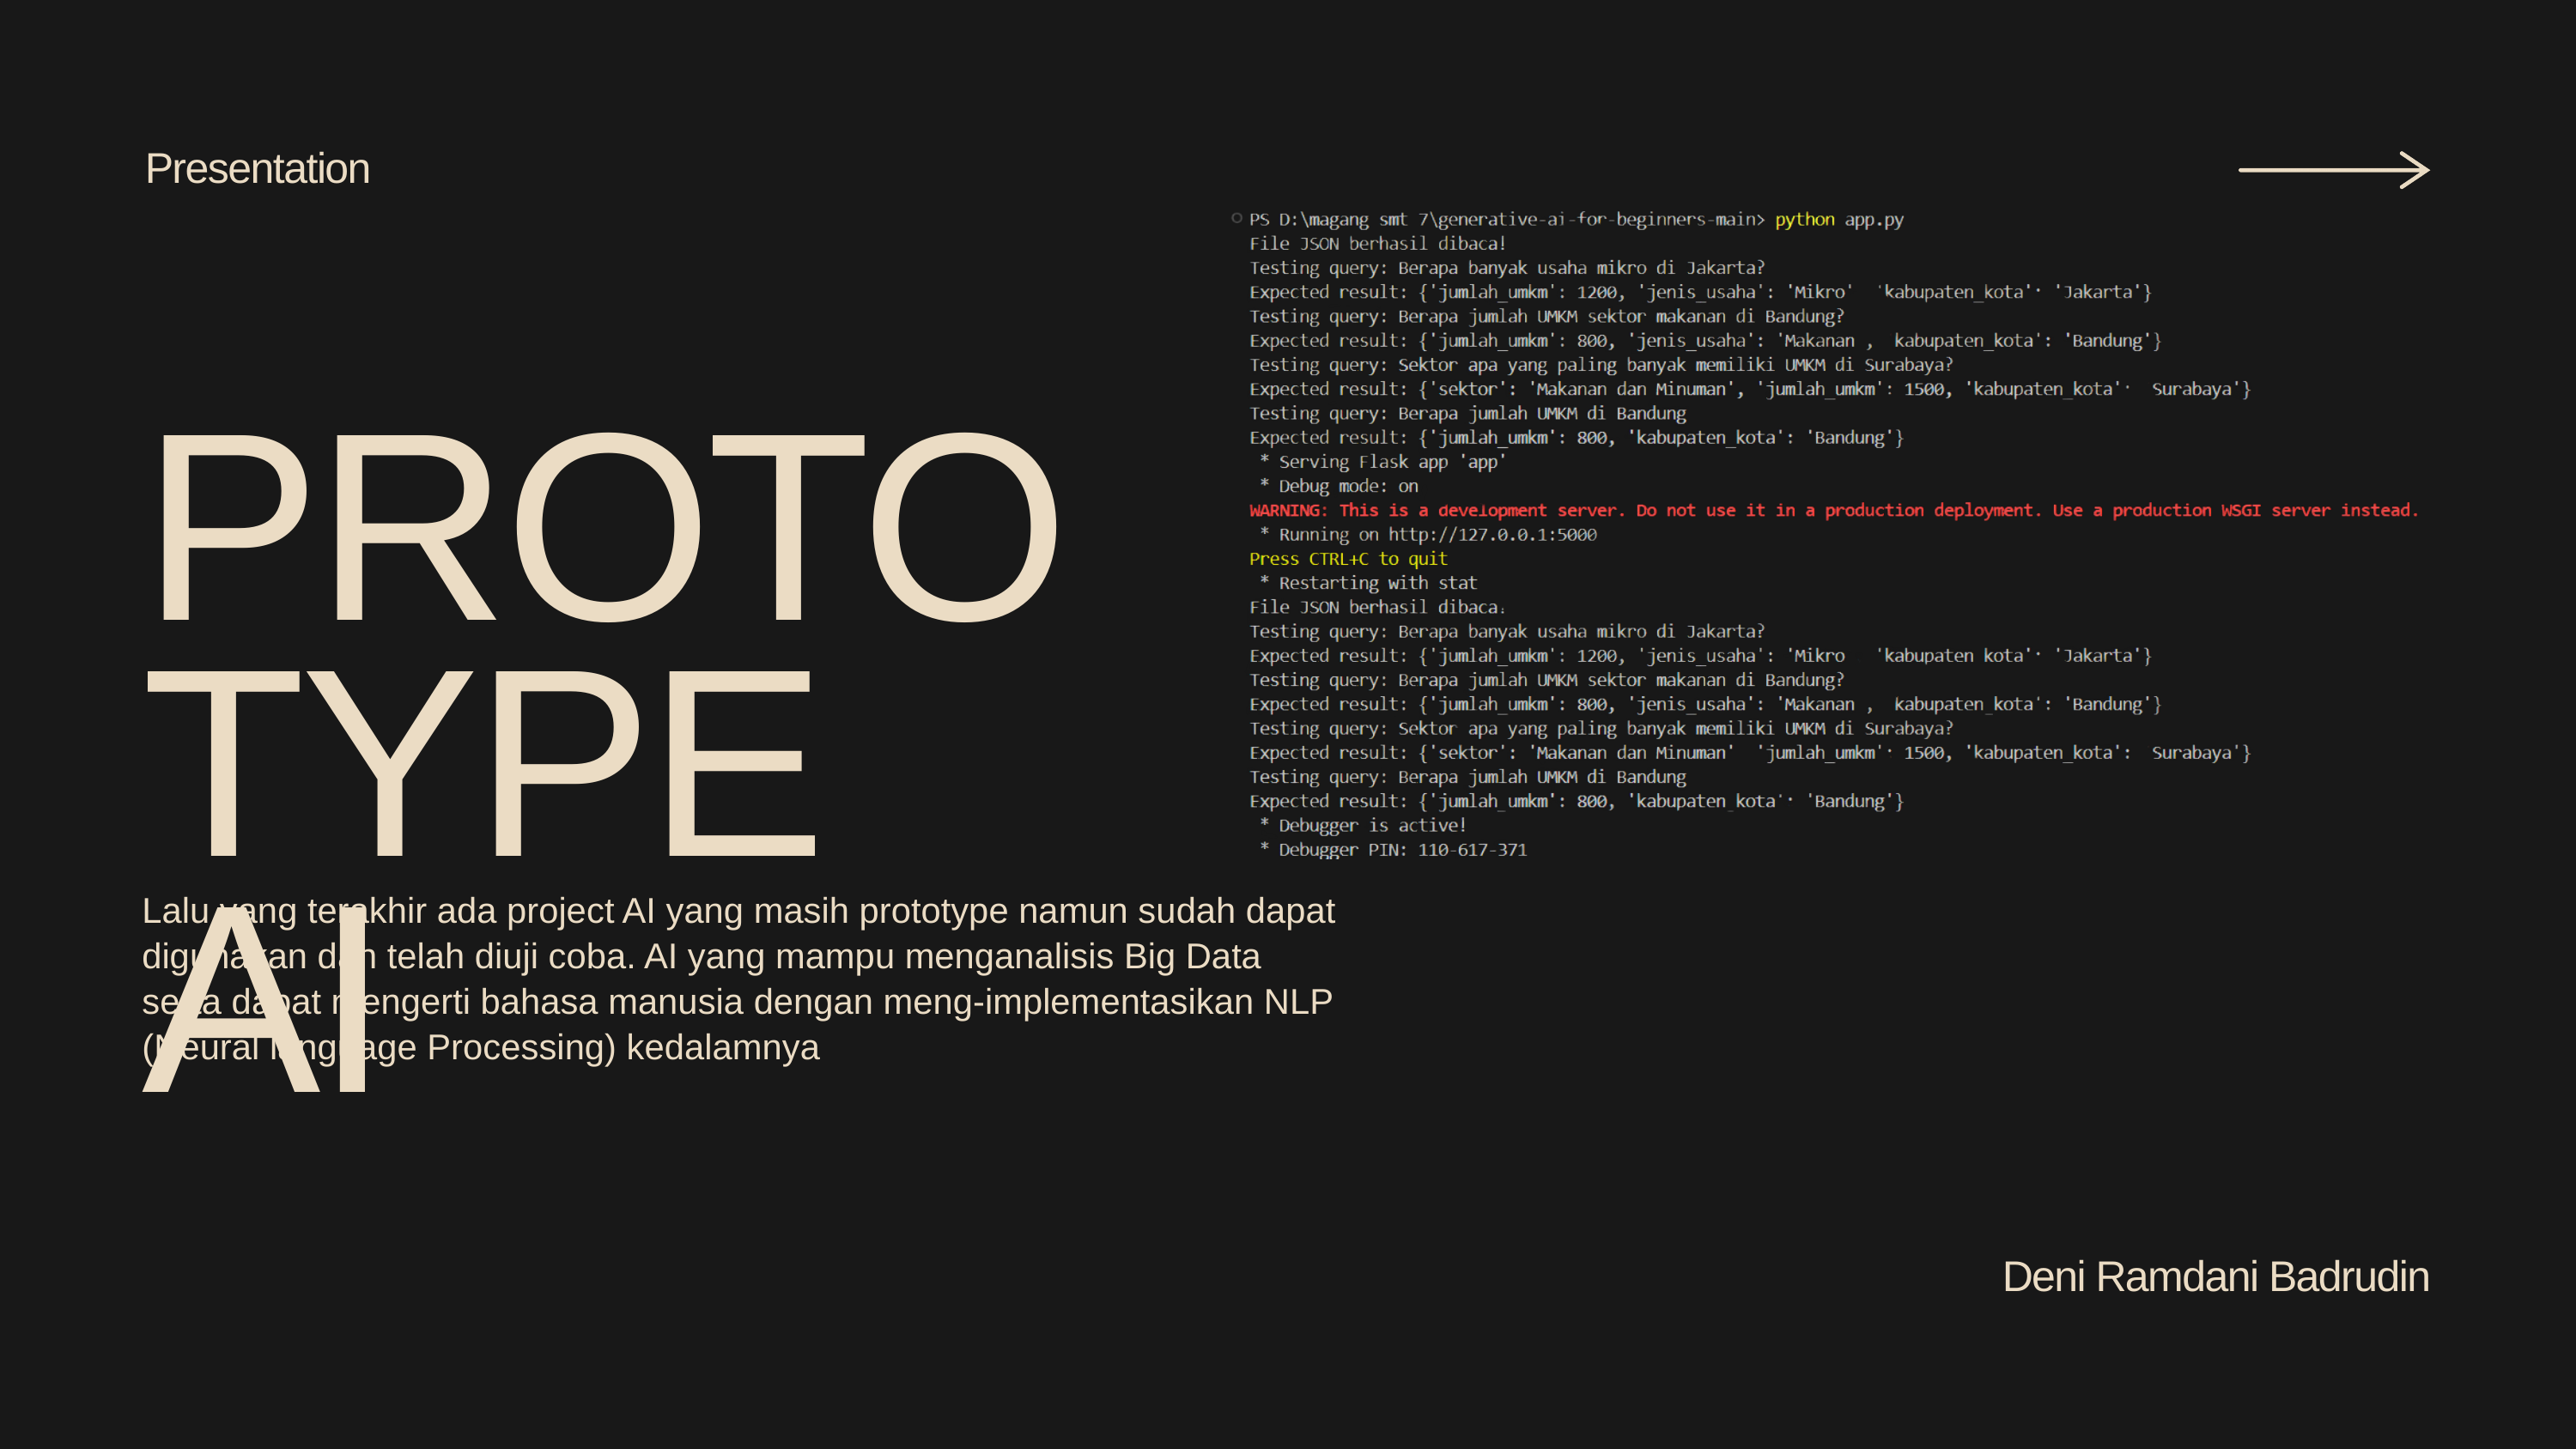

Presentation

PROTOTYPE AI
Lalu yang terakhir ada project AI yang masih prototype namun sudah dapat digunakan dan telah diuji coba. AI yang mampu menganalisis Big Data serta dapat mengerti bahasa manusia dengan meng-implementasikan NLP (Neural language Processing) kedalamnya
Deni Ramdani Badrudin